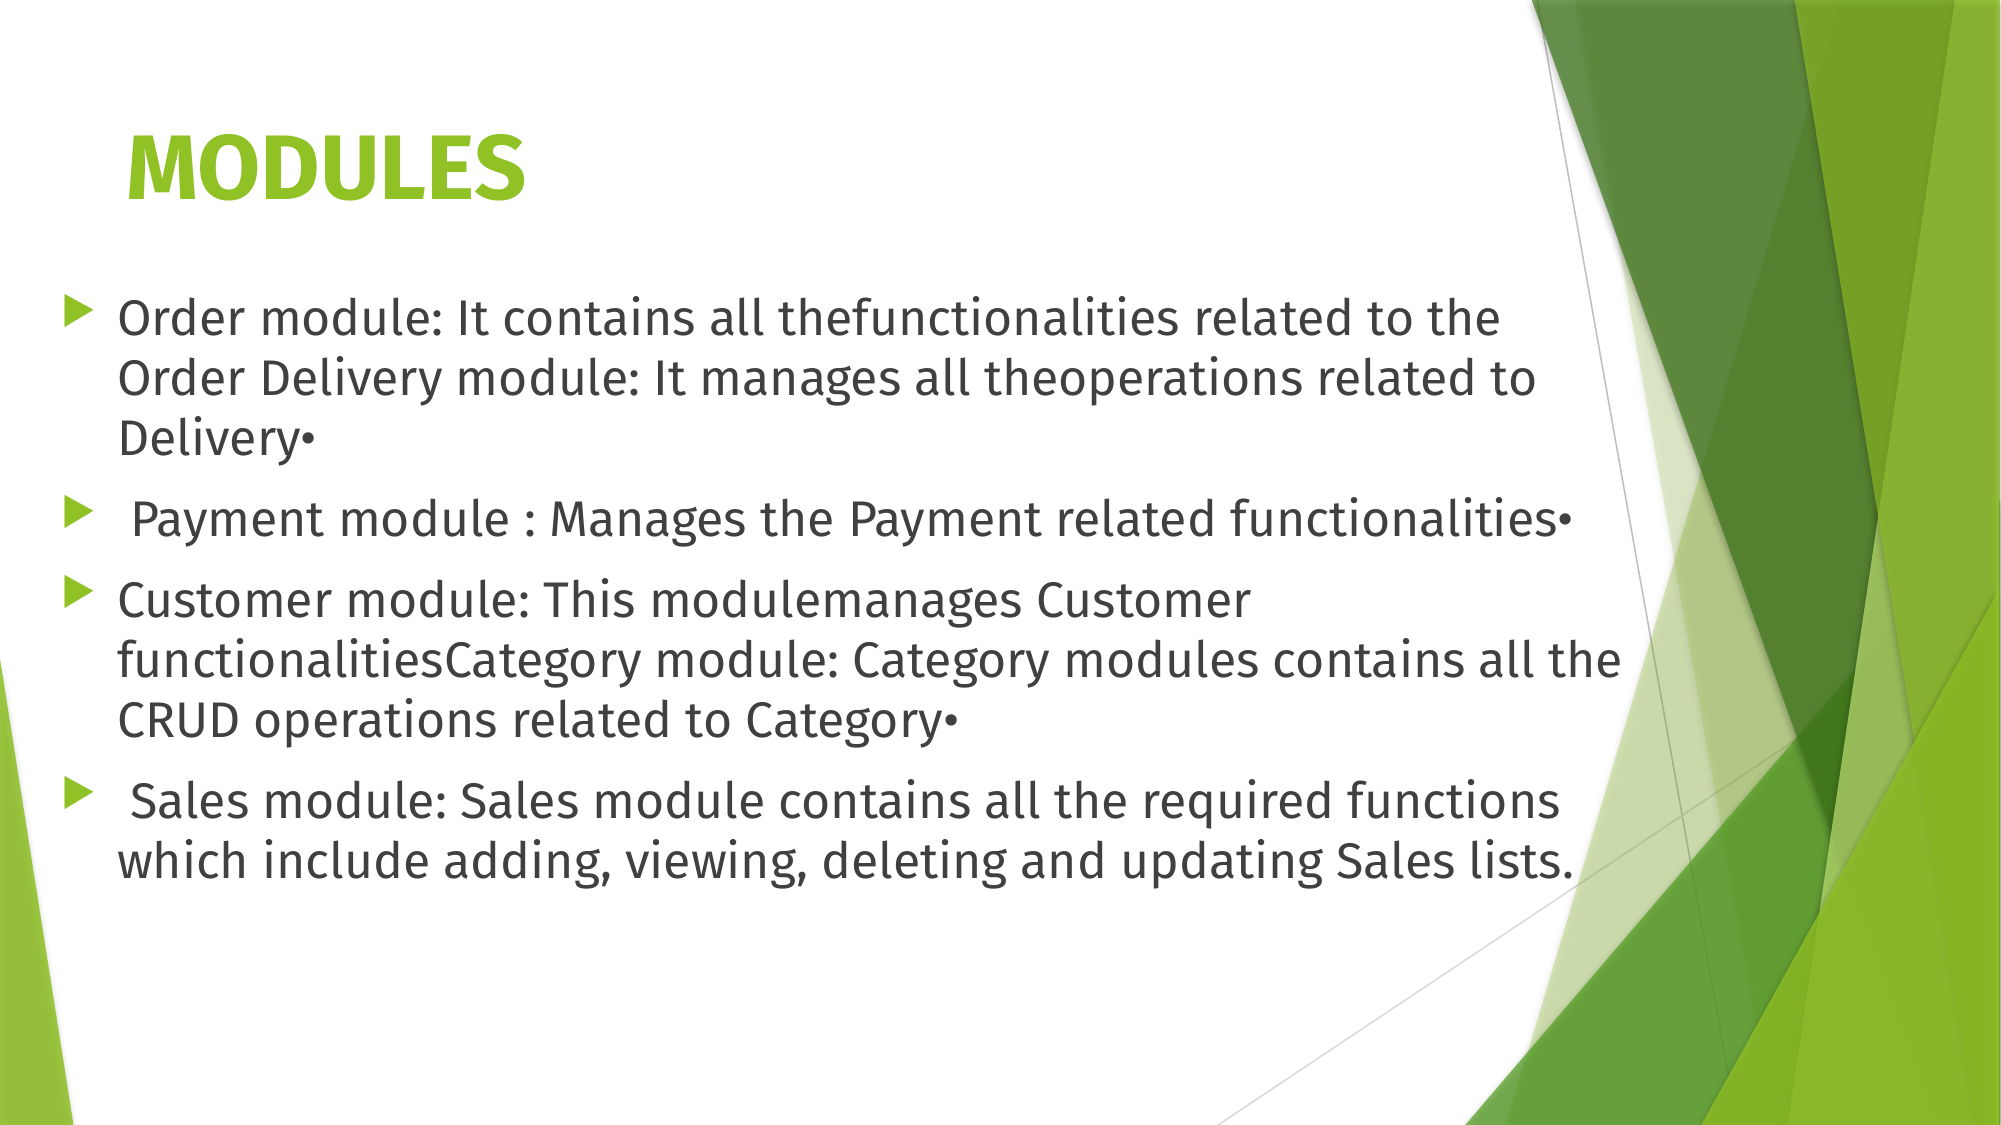

# MODULES
Order module: It contains all thefunctionalities related to the Order Delivery module: It manages all theoperations related to Delivery•
 Payment module : Manages the Payment related functionalities•
Customer module: This modulemanages Customer functionalitiesCategory module: Category modules contains all the CRUD operations related to Category•
 Sales module: Sales module contains all the required functions which include adding, viewing, deleting and updating Sales lists.